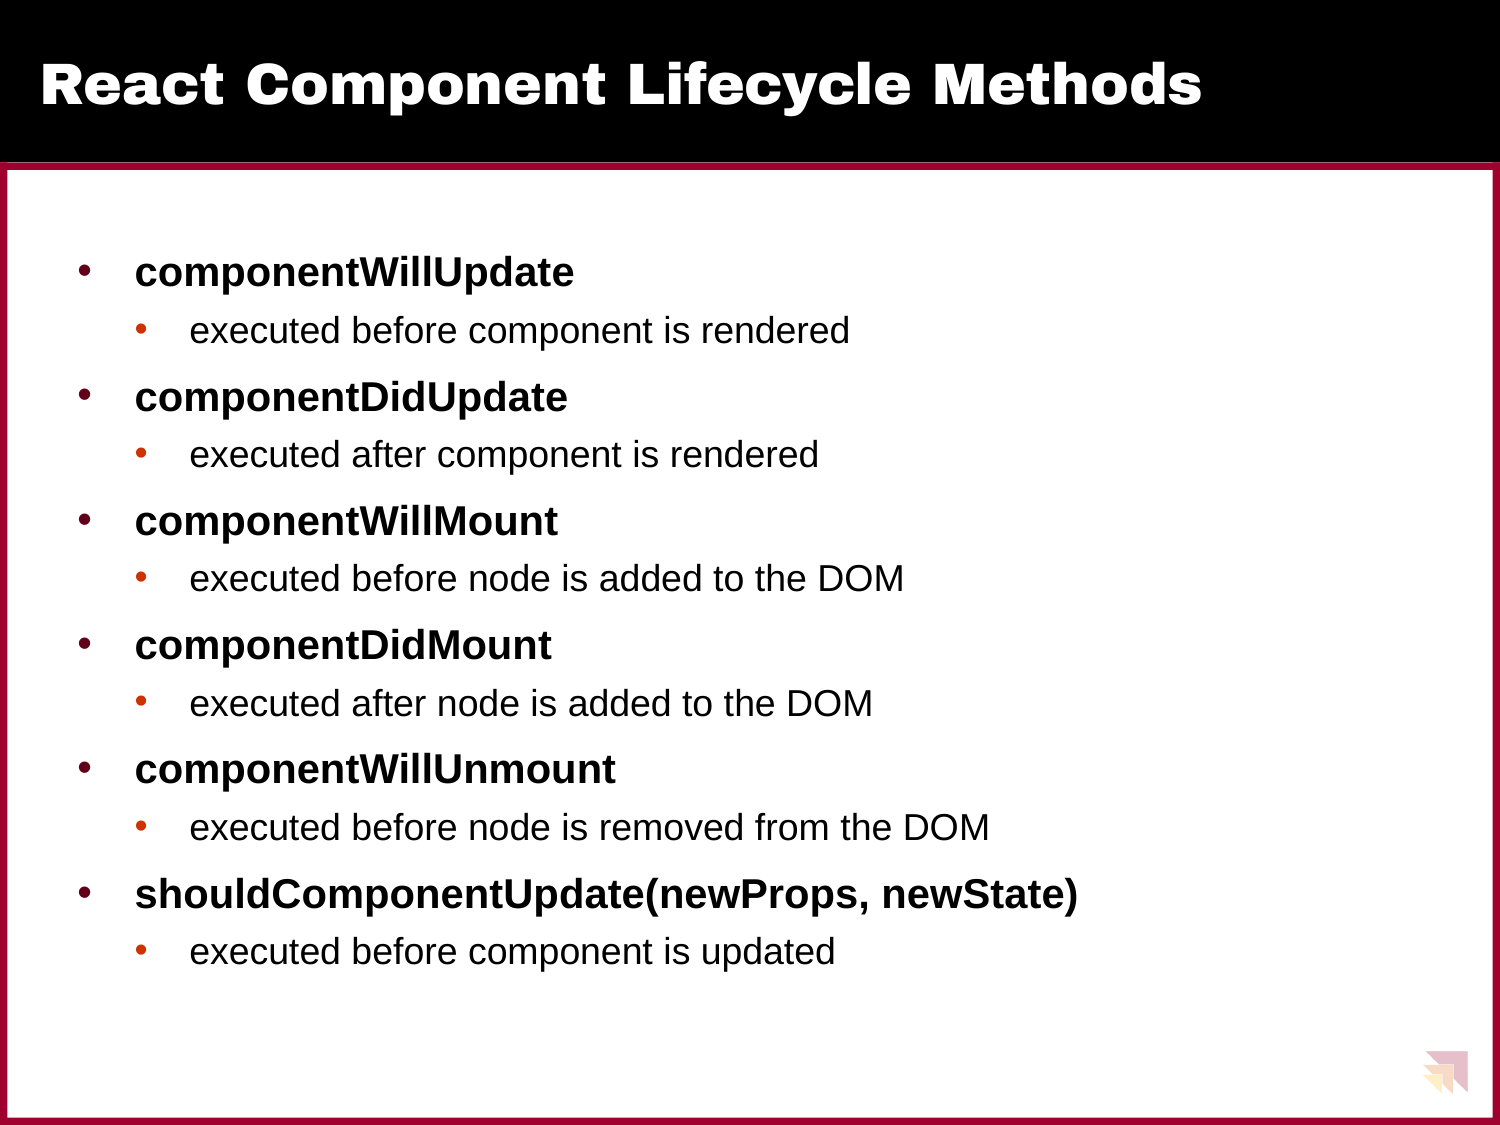

# React Component Lifecycle Methods
componentWillUpdate
executed before component is rendered
componentDidUpdate
executed after component is rendered
componentWillMount
executed before node is added to the DOM
componentDidMount
executed after node is added to the DOM
componentWillUnmount
executed before node is removed from the DOM
shouldComponentUpdate(newProps, newState)
executed before component is updated